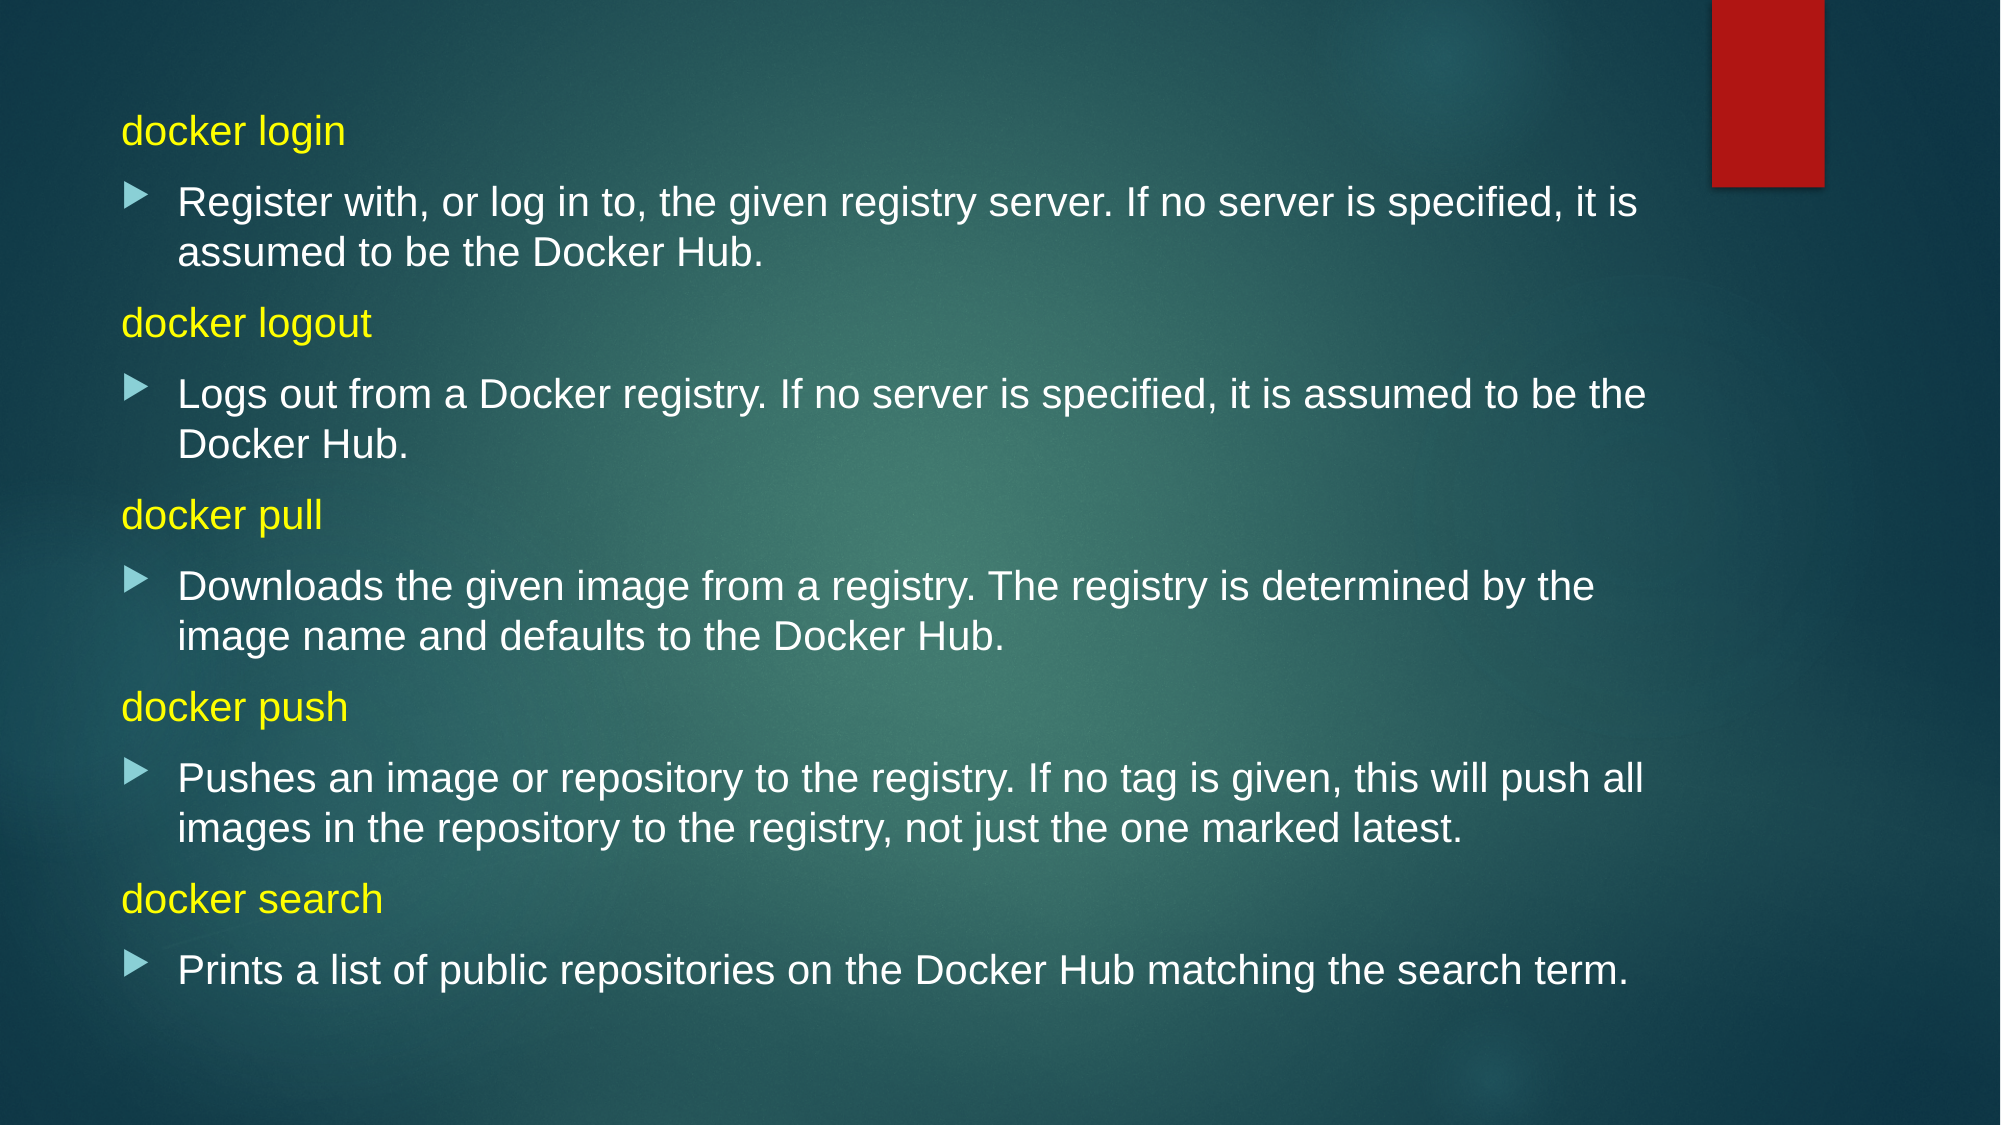

docker login
Register with, or log in to, the given registry server. If no server is specified, it is assumed to be the Docker Hub.
docker logout
Logs out from a Docker registry. If no server is specified, it is assumed to be the Docker Hub.
docker pull
Downloads the given image from a registry. The registry is determined by the image name and defaults to the Docker Hub.
docker push
Pushes an image or repository to the registry. If no tag is given, this will push all images in the repository to the registry, not just the one marked latest.
docker search
Prints a list of public repositories on the Docker Hub matching the search term.